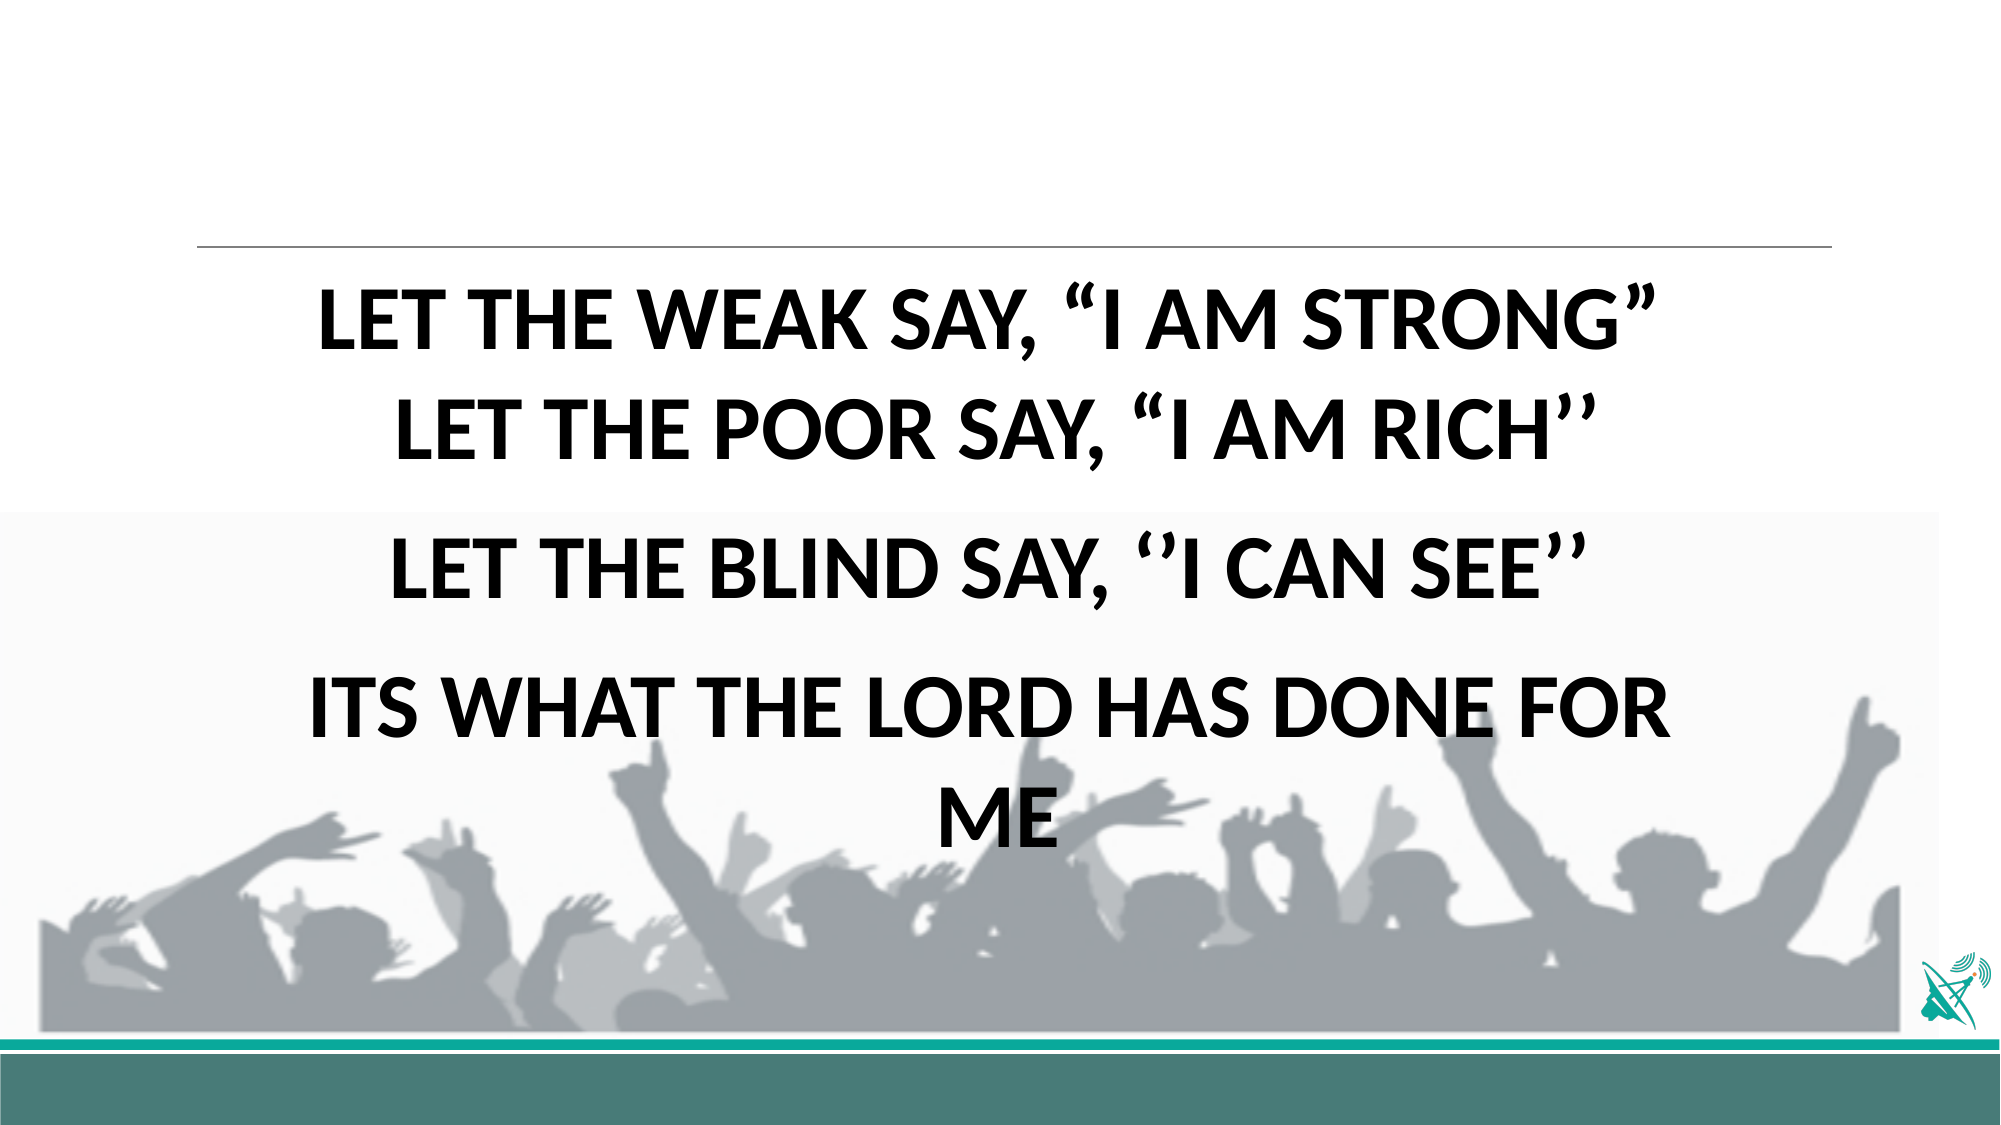

LET THE WEAK SAY, “I AM STRONG”
LET THE POOR SAY, “I AM RICH’’
LET THE BLIND SAY, ‘’I CAN SEE’’
ITS WHAT THE LORD HAS DONE FOR ME